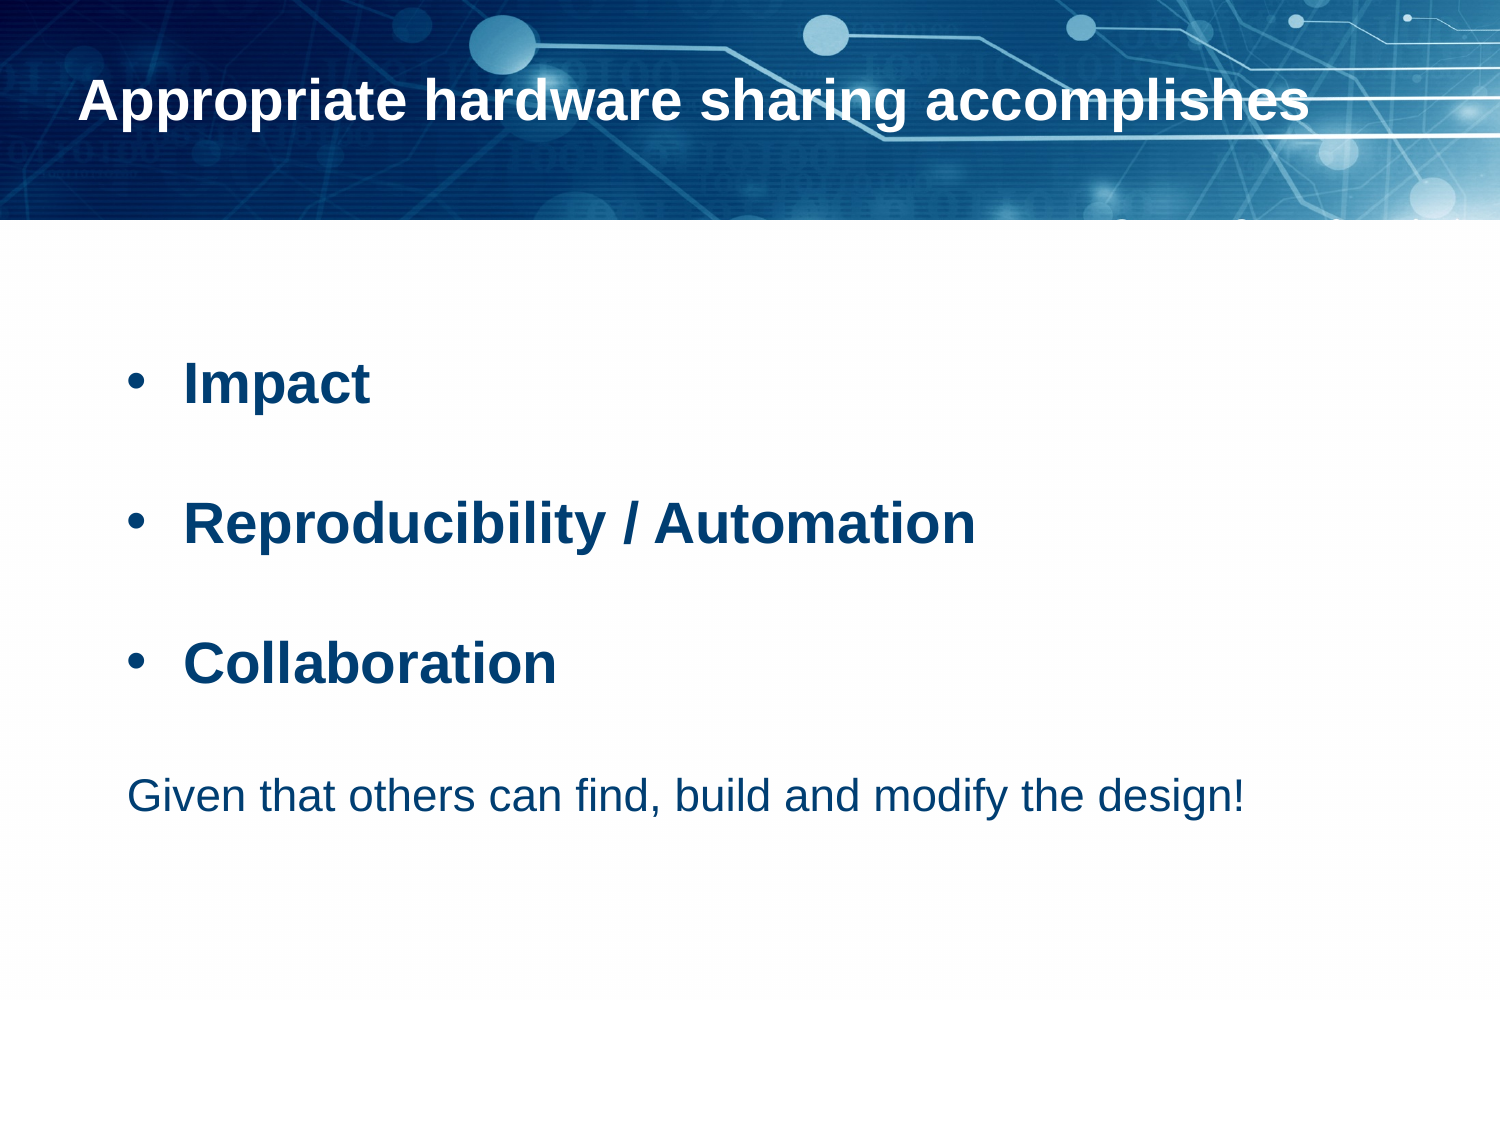

Appropriate hardware sharing accomplishes
Impact

Reproducibility / Automation

Collaboration

Given that others can find, build and modify the design!